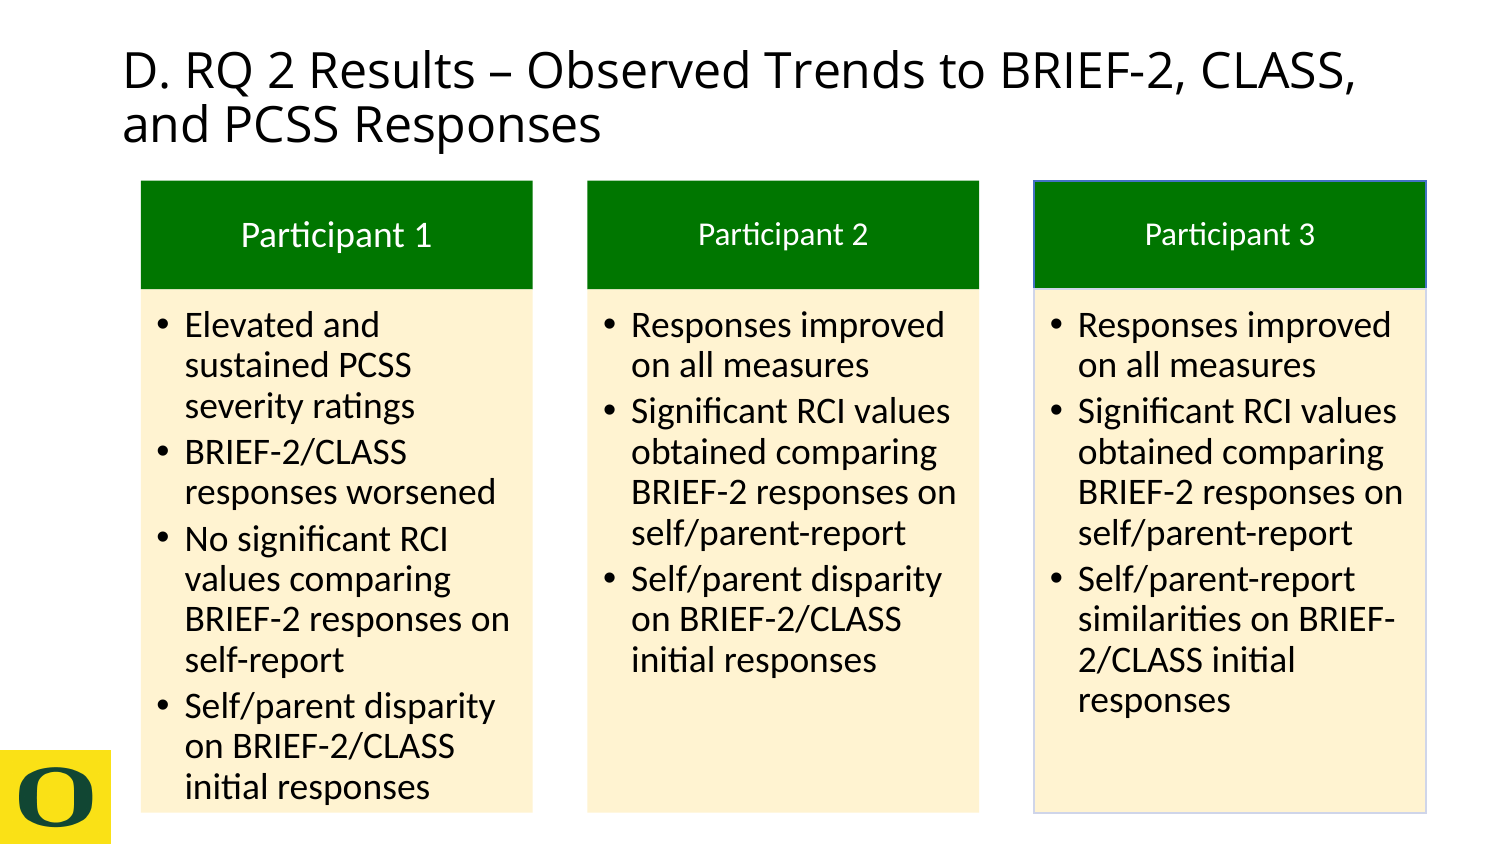

# D. RQ 2 Results – Observed Trends to BRIEF-2, CLASS, and PCSS Responses

Participant 1

Participant 2

Participant 3

Elevated and sustained PCSS severity ratings
BRIEF-2/CLASS responses worsened
No significant RCI values comparing BRIEF-2 responses on self-report
Self/parent disparity on BRIEF-2/CLASS initial responses

Responses improved on all measures
Significant RCI values obtained comparing BRIEF-2 responses on self/parent-report
Self/parent disparity on BRIEF-2/CLASS initial responses

Responses improved on all measures
Significant RCI values obtained comparing BRIEF-2 responses on self/parent-report
Self/parent-report similarities on BRIEF-2/CLASS initial responses